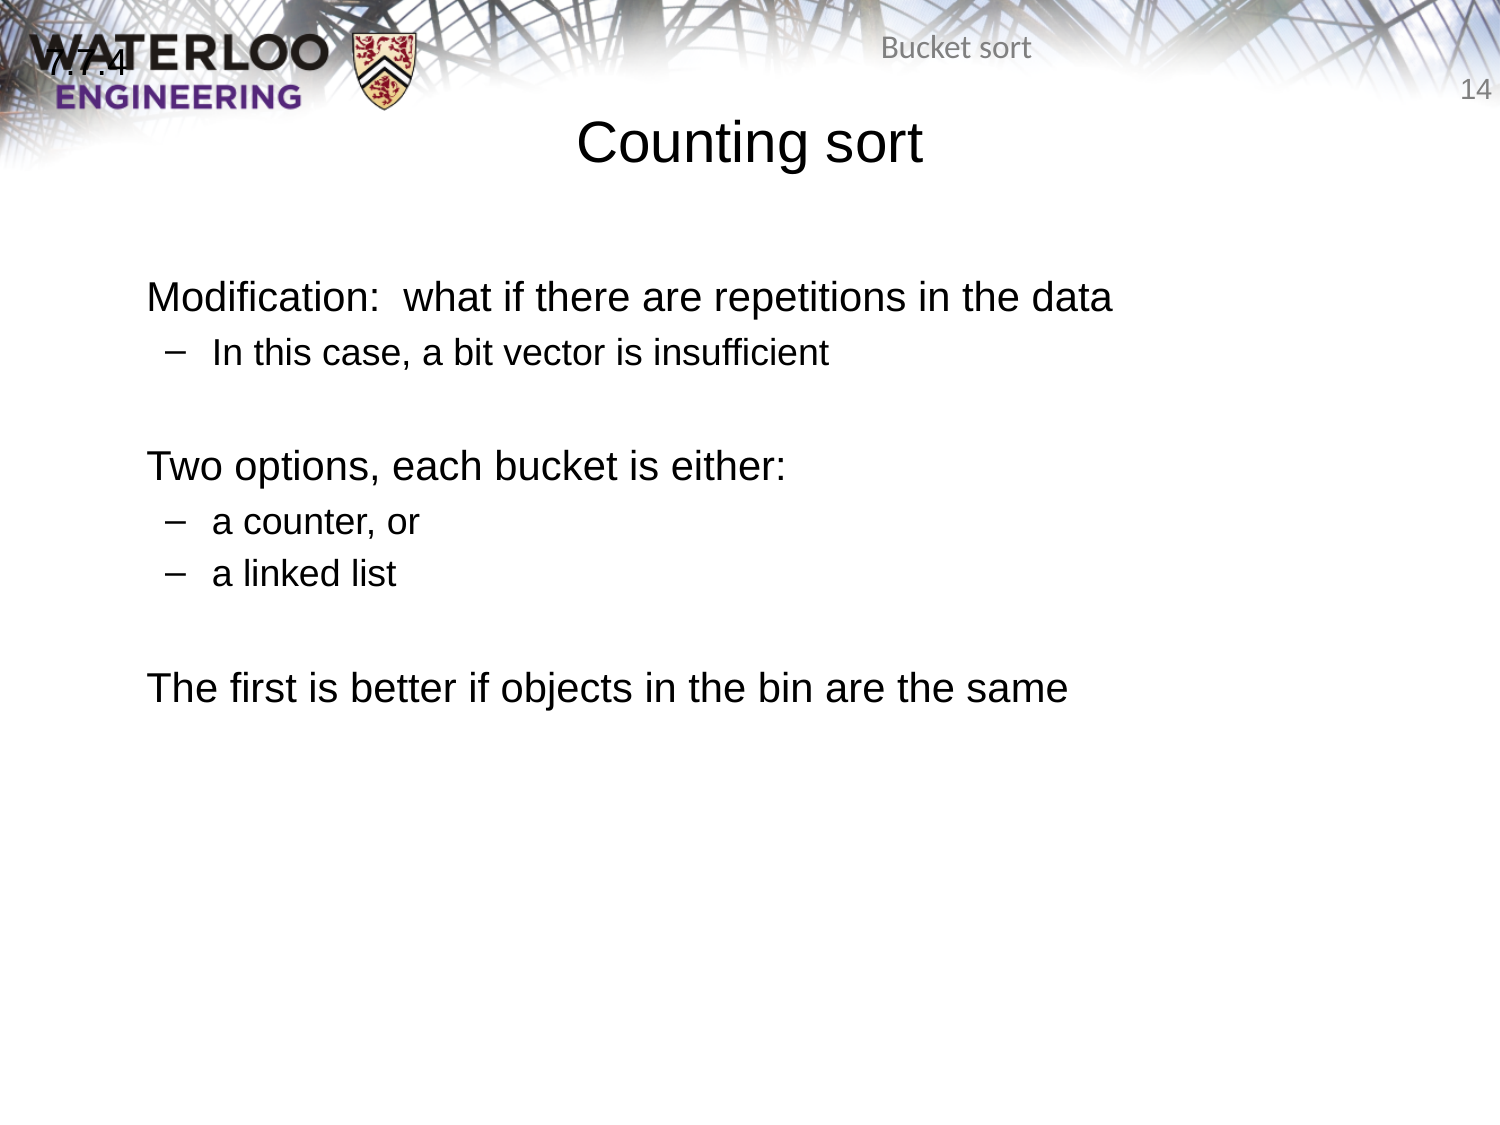

7.7.4
# Counting sort
	Modification:  what if there are repetitions in the data
In this case, a bit vector is insufficient

	Two options, each bucket is either:
a counter, or
a linked list

	The first is better if objects in the bin are the same